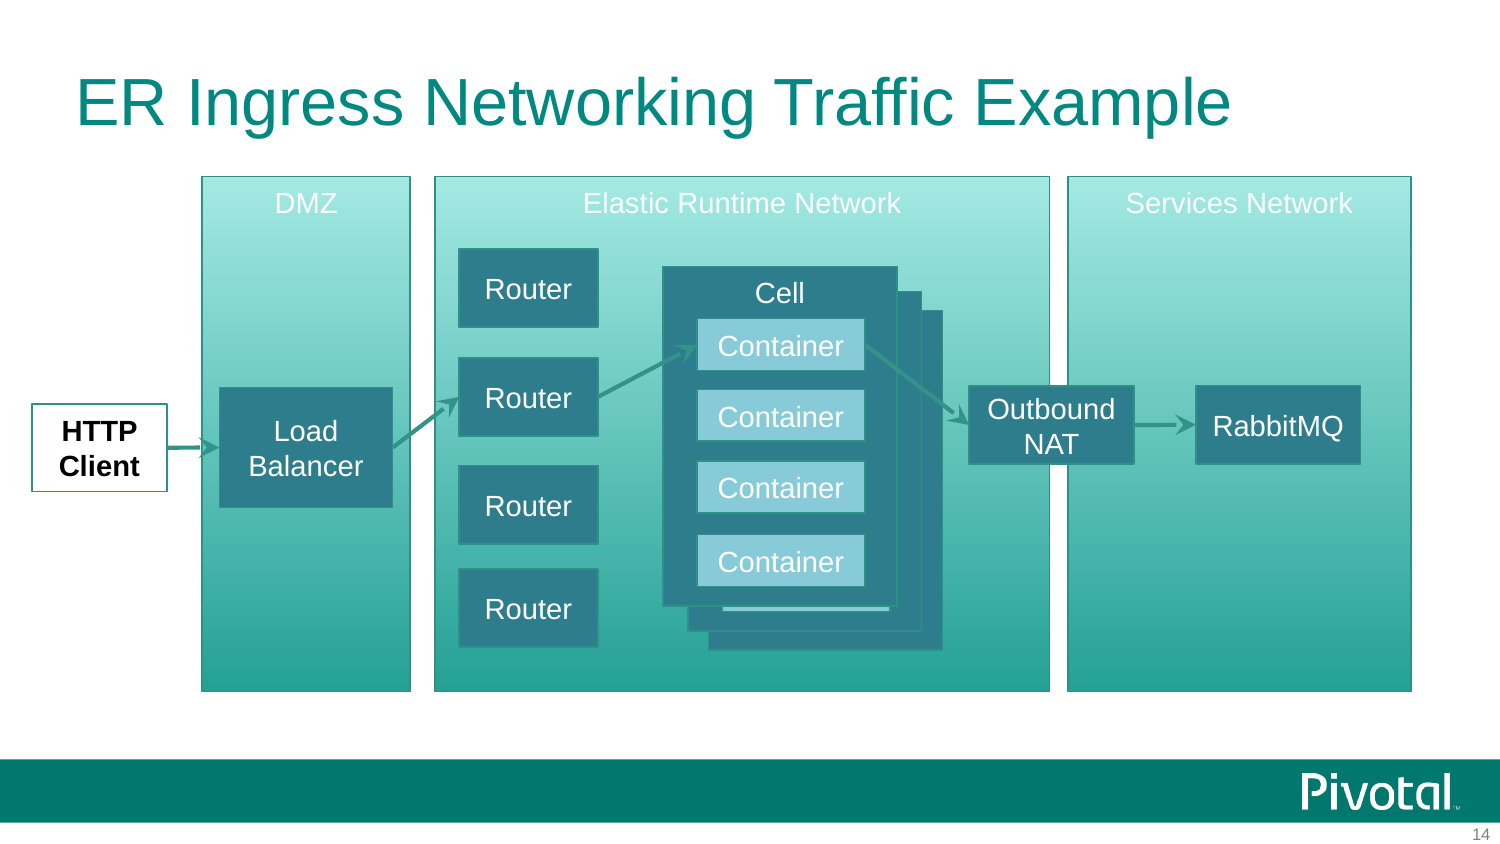

# ER Ingress Networking Traffic Example
Services Network
DMZ
Elastic Runtime Network
Router
Cell
Container
Container
Container
Container
Cell
Container
Container
Container
Container
Cell
Container
Container
Container
Container
Router
RabbitMQ
Outbound NAT
Load Balancer
HTTP Client

Router
Router